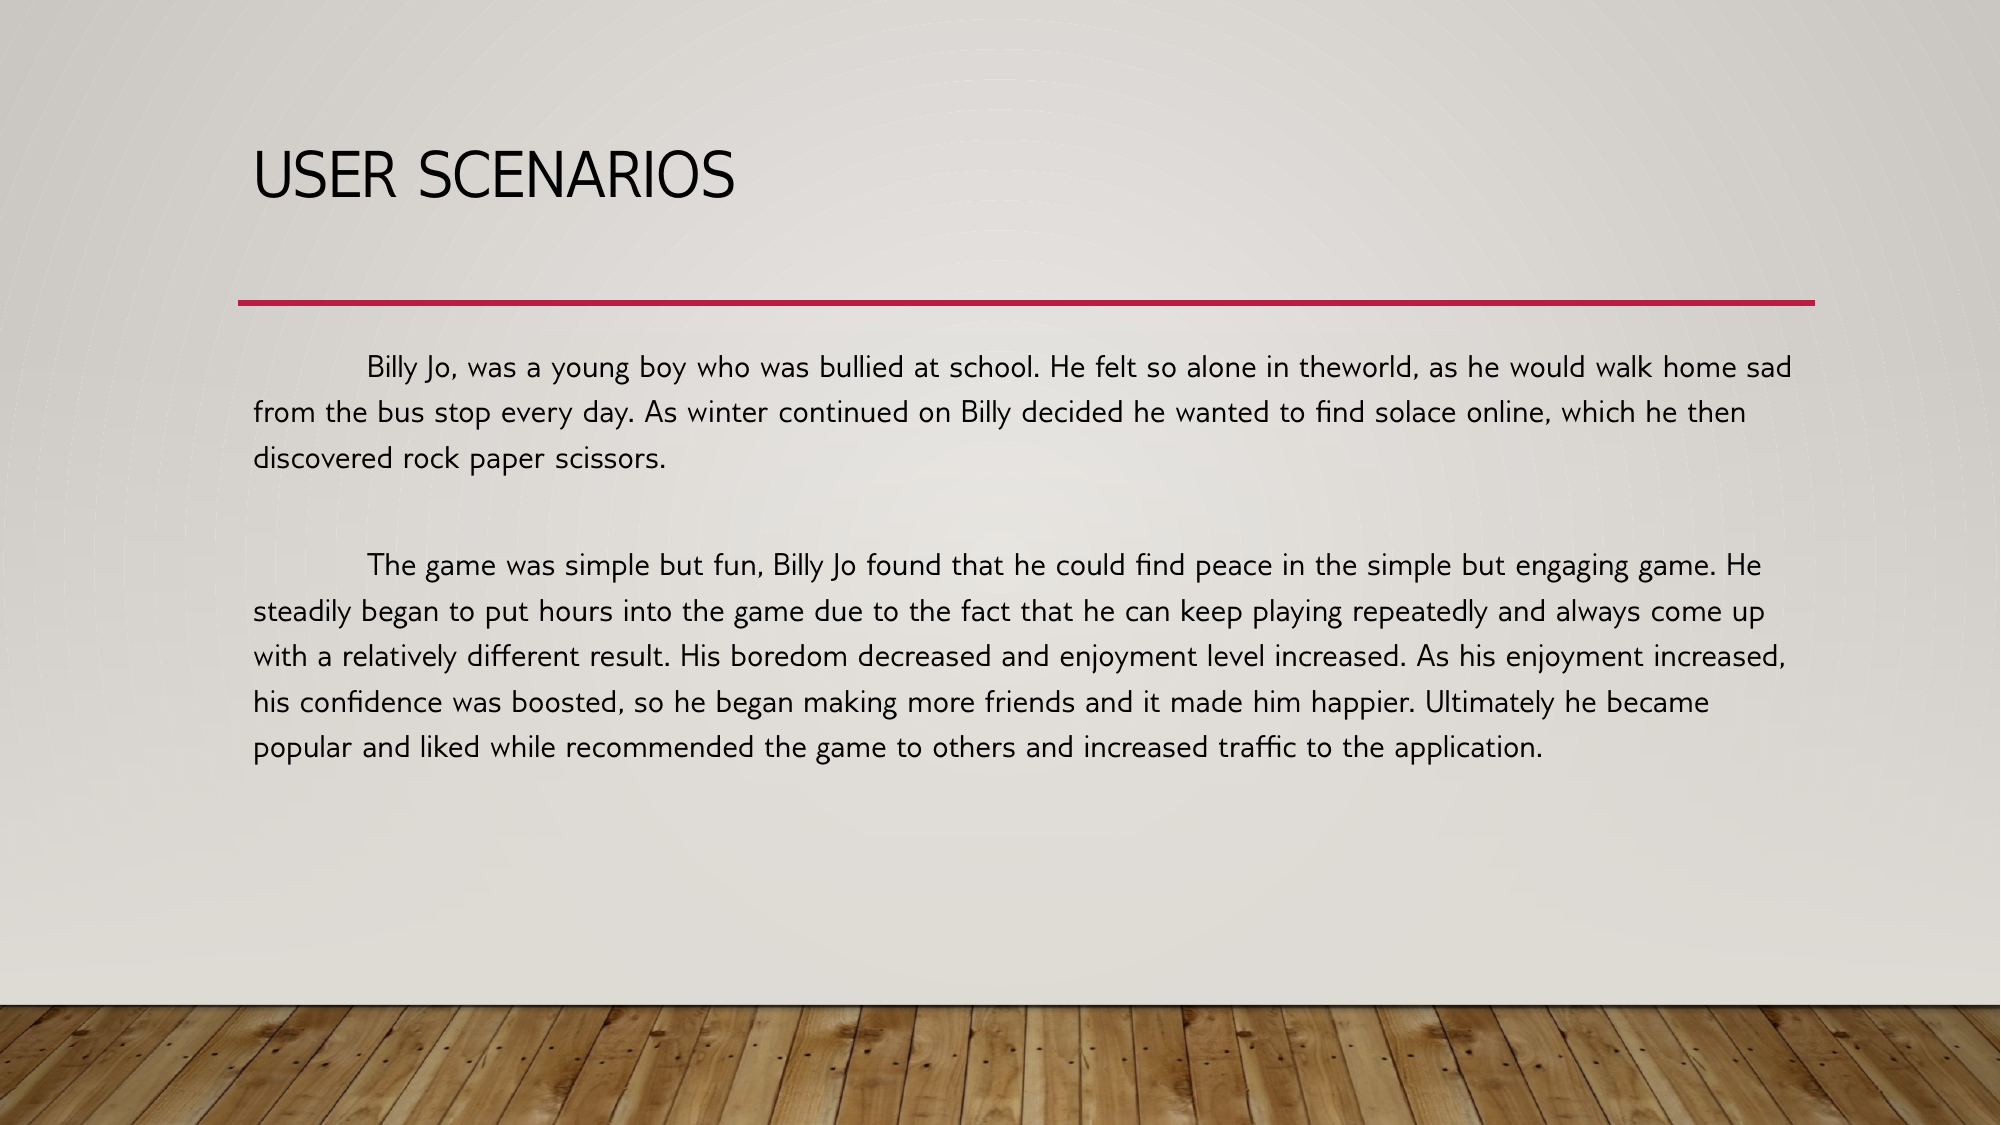

# User scenarios
	Billy Jo, was a young boy who was bullied at school. He felt so alone in theworld, as he would walk home sad from the bus stop every day. As winter continued on Billy decided he wanted to find solace online, which he then discovered rock paper scissors.
	The game was simple but fun, Billy Jo found that he could find peace in the simple but engaging game. He steadily began to put hours into the game due to the fact that he can keep playing repeatedly and always come up with a relatively different result. His boredom decreased and enjoyment level increased. As his enjoyment increased, his confidence was boosted, so he began making more friends and it made him happier. Ultimately he became popular and liked while recommended the game to others and increased traffic to the application.